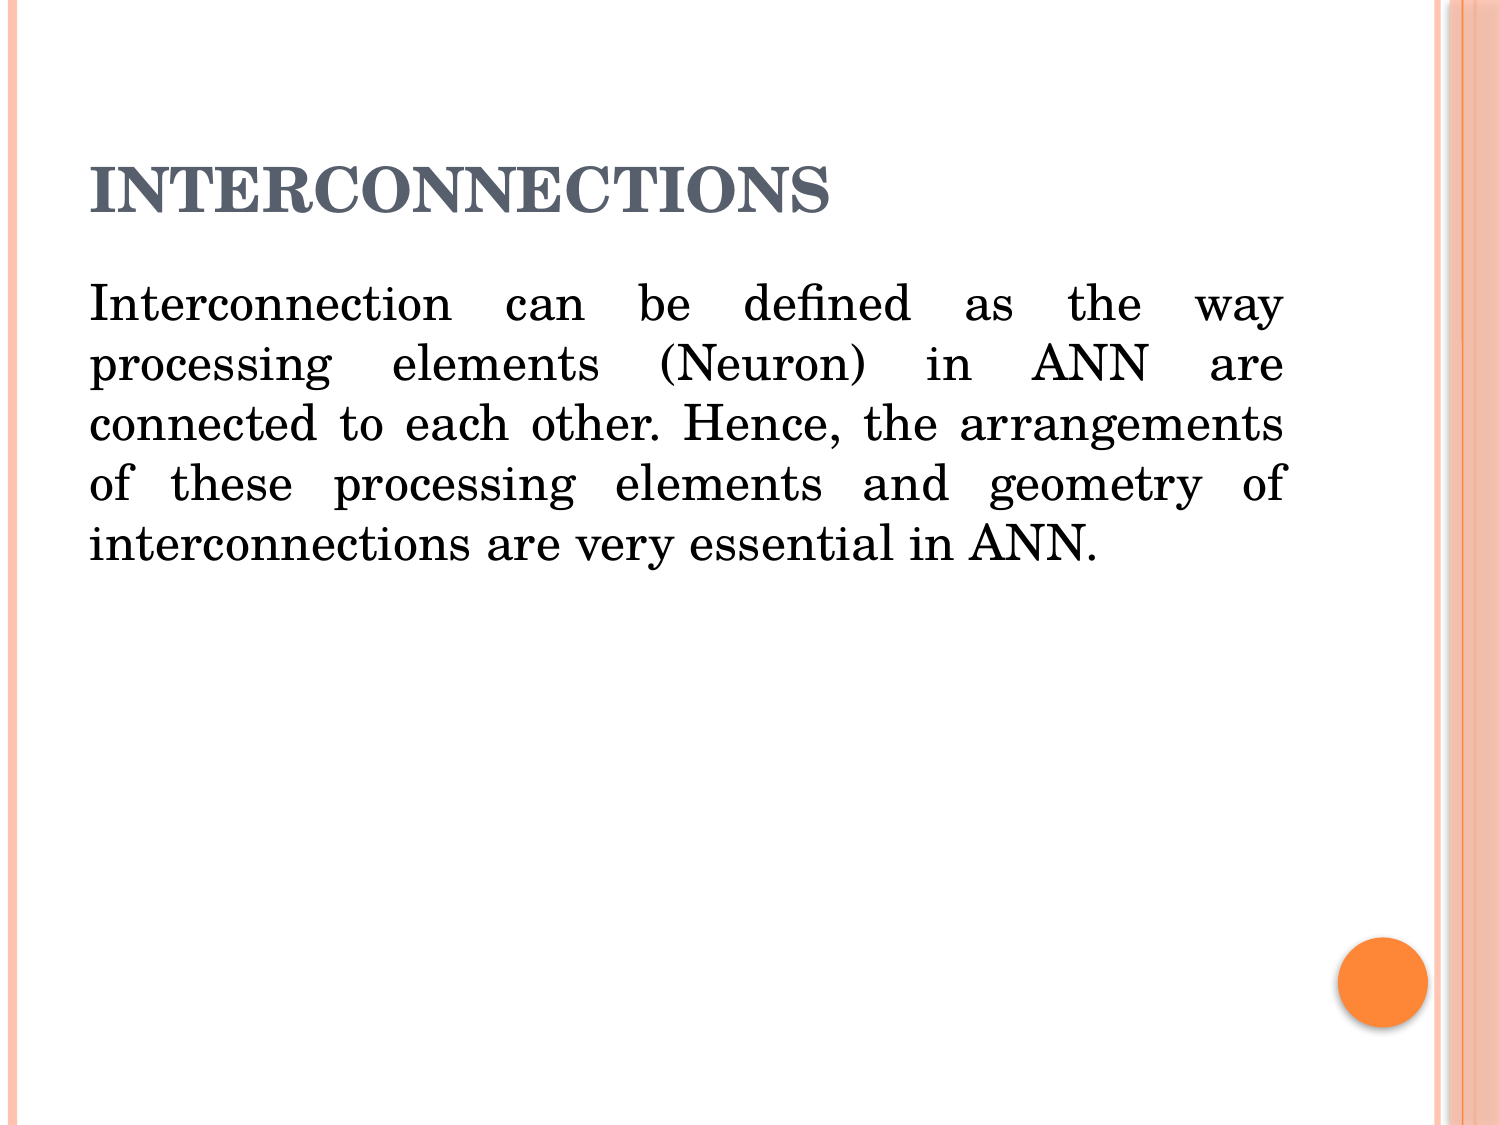

# Interconnections
Interconnection can be defined as the way processing elements (Neuron) in ANN are connected to each other. Hence, the arrangements of these processing elements and geometry of interconnections are very essential in ANN.